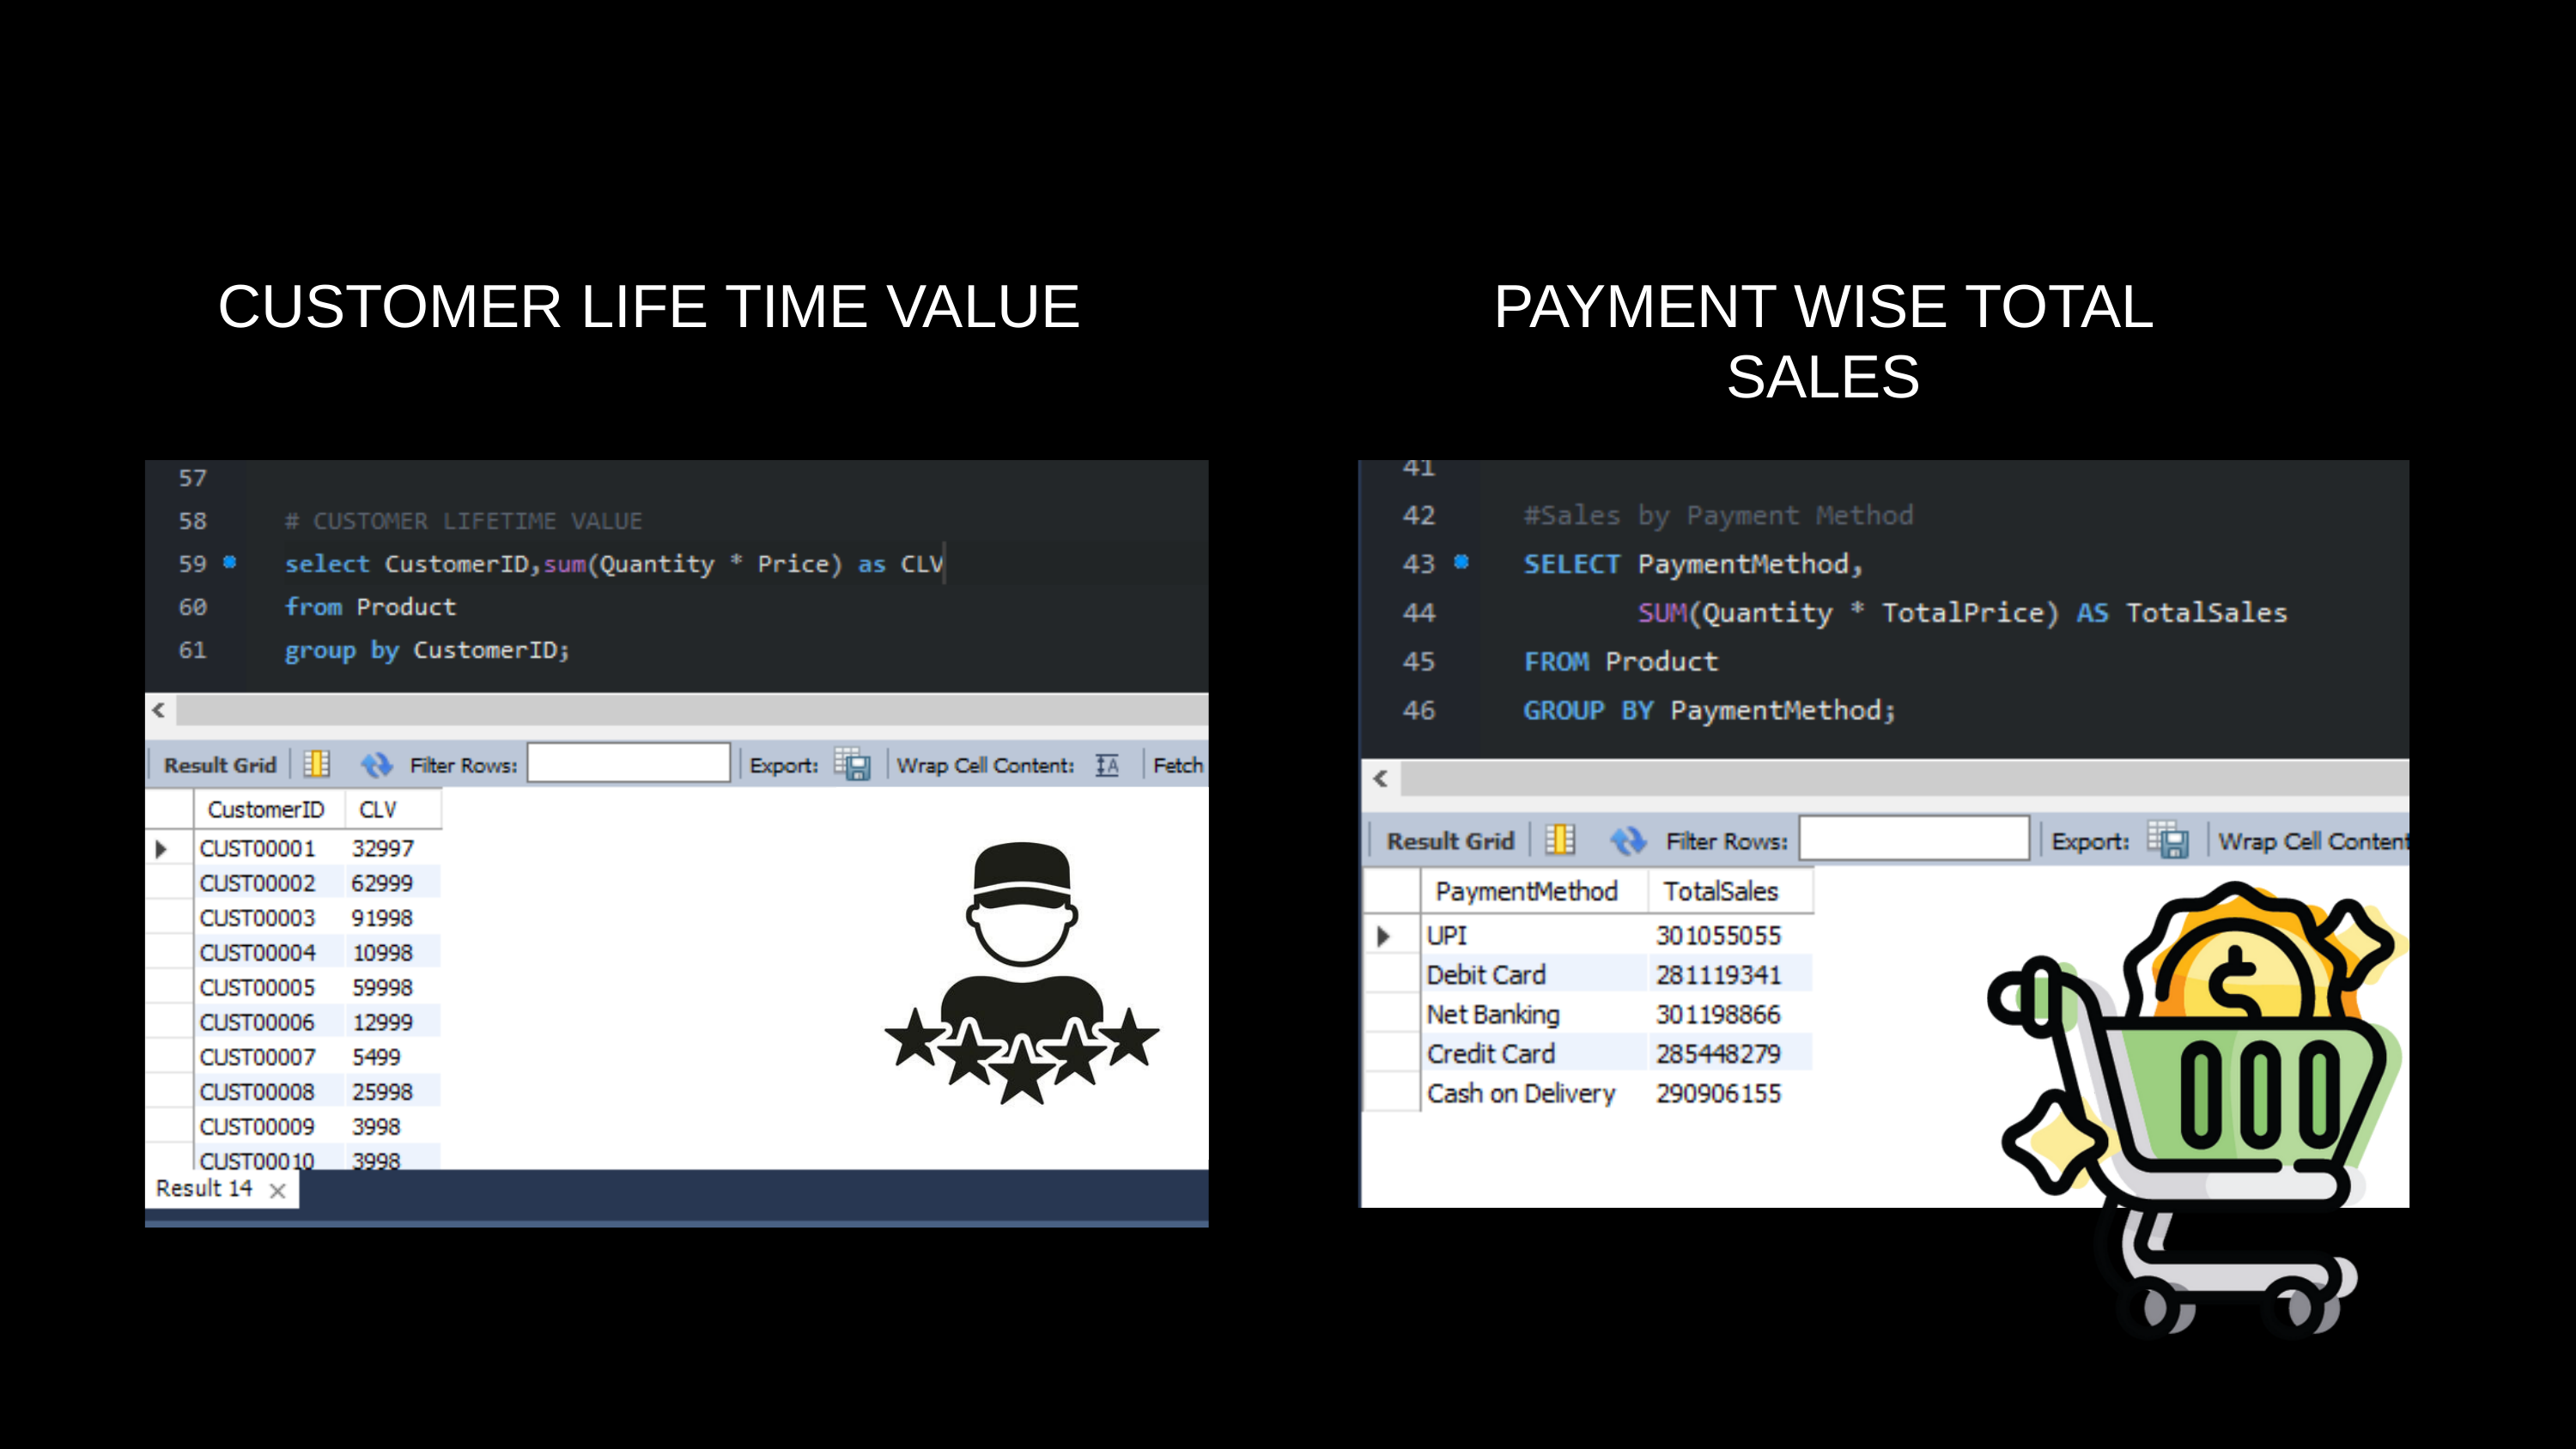

CUSTOMER LIFE TIME VALUE
PAYMENT WISE TOTAL SALES